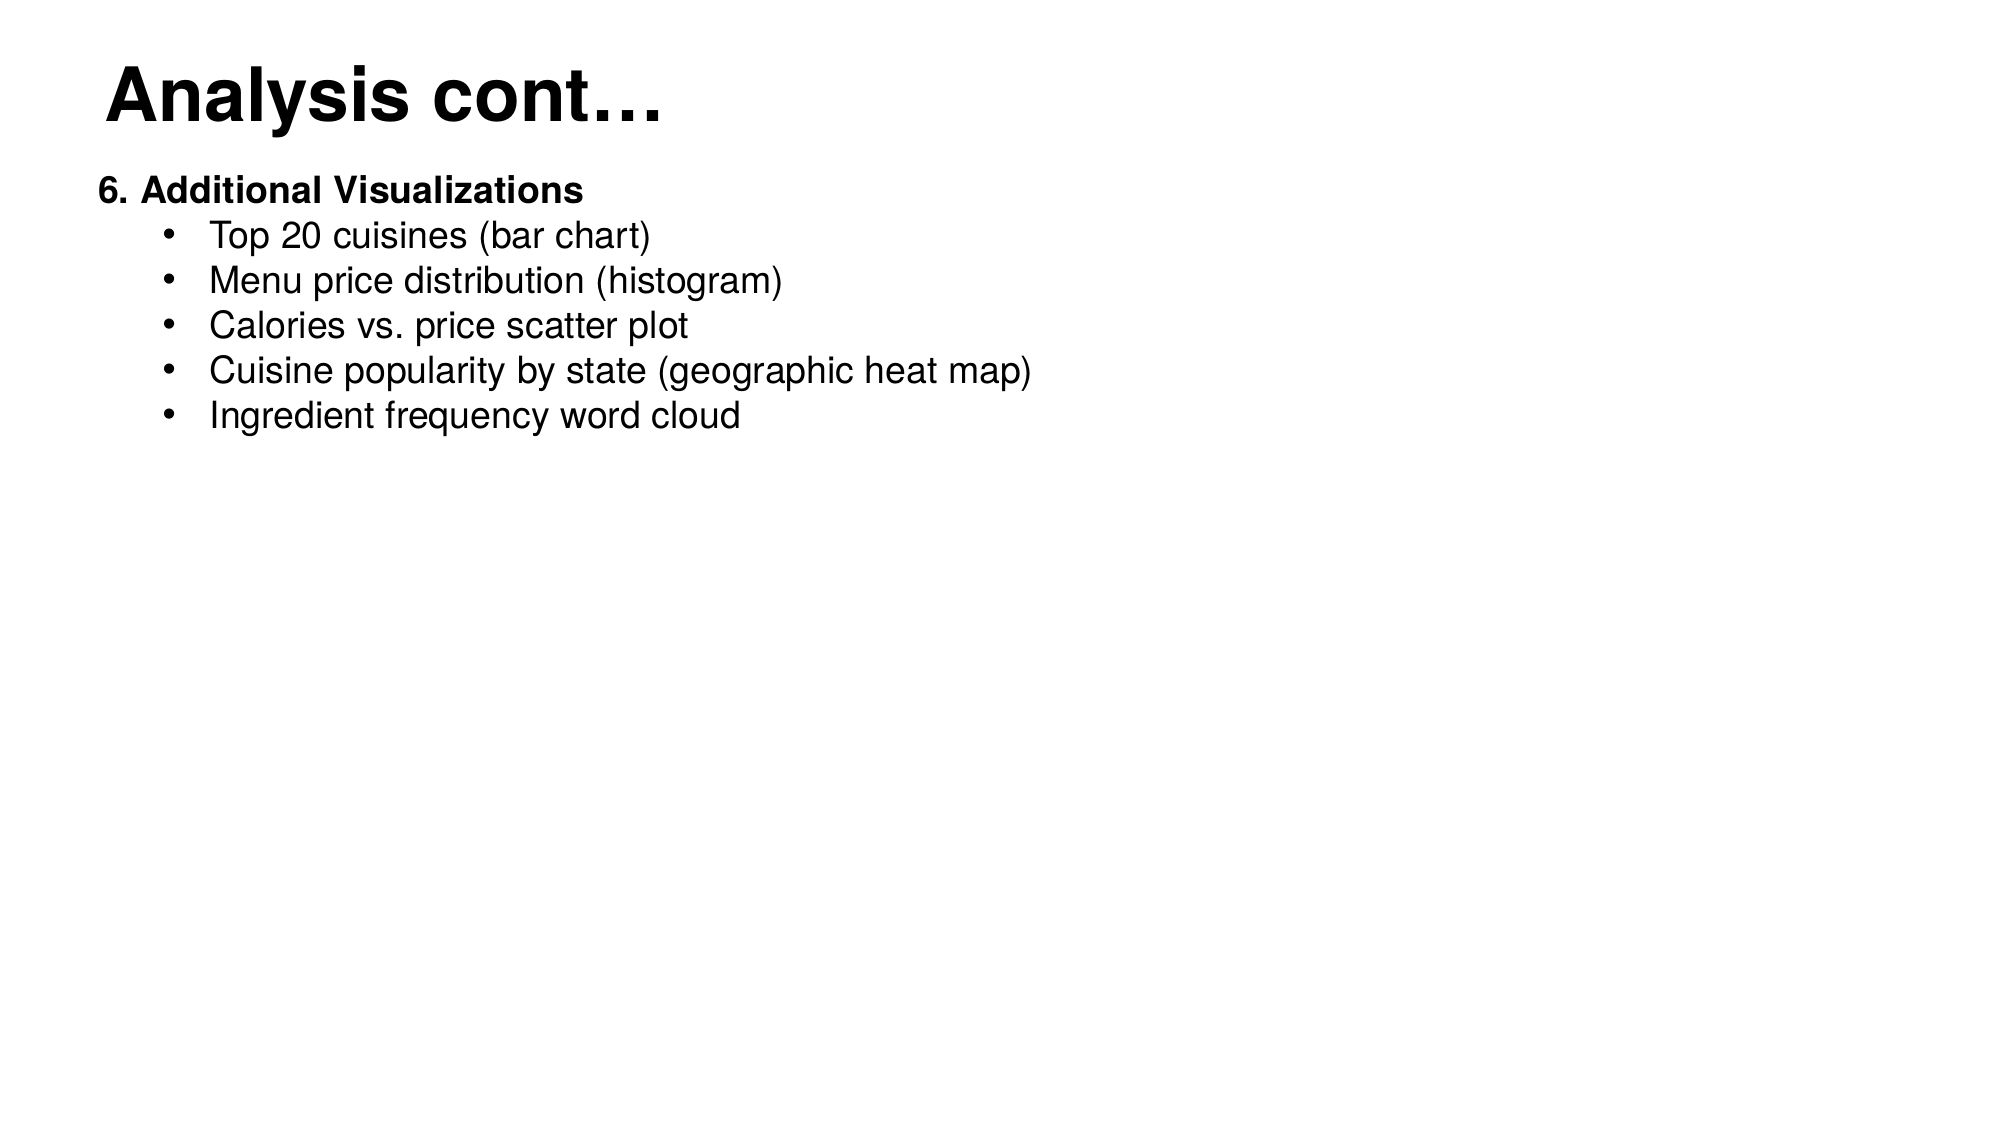

# Analysis cont…
 6. Additional Visualizations
Top 20 cuisines (bar chart)
Menu price distribution (histogram)
Calories vs. price scatter plot
Cuisine popularity by state (geographic heat map)
Ingredient frequency word cloud